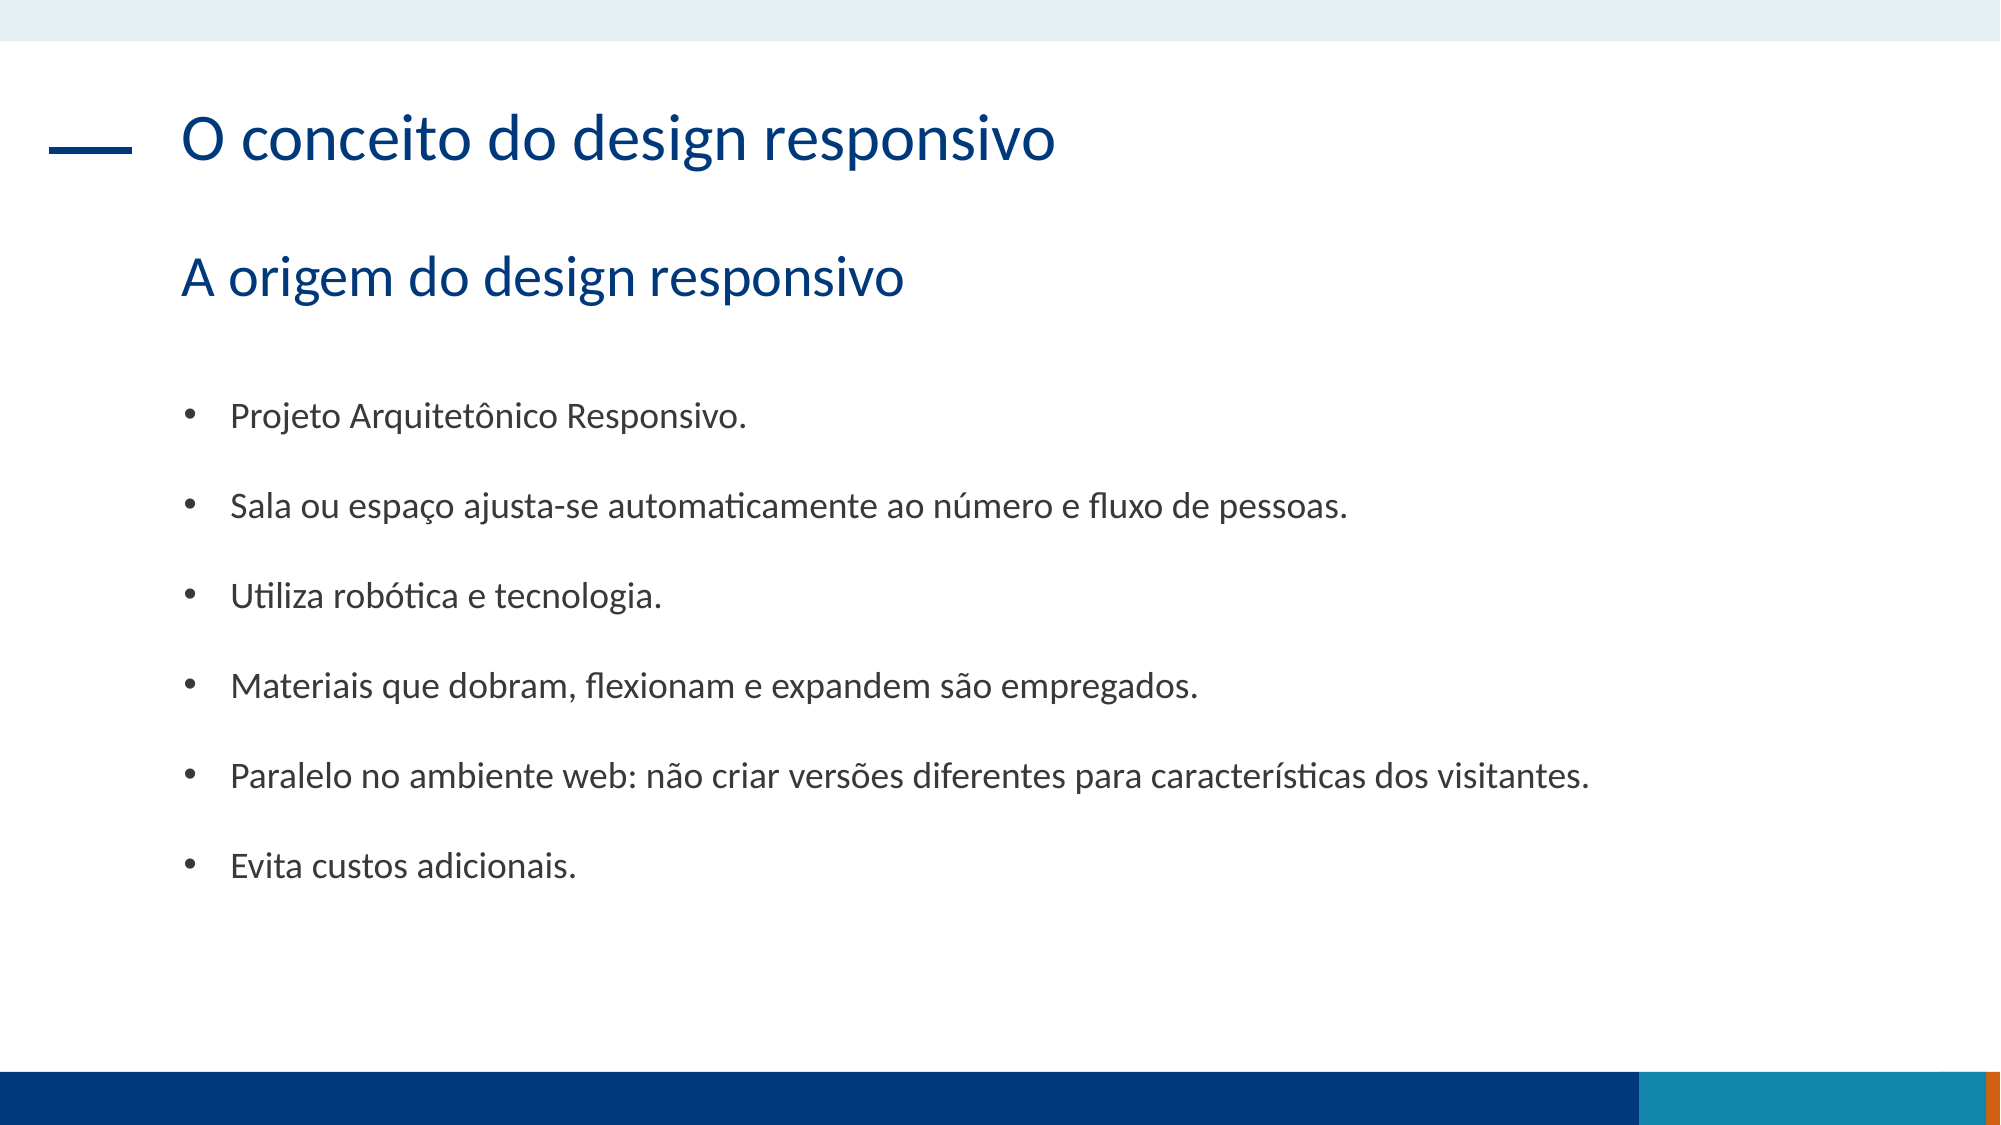

O conceito do design responsivo
A origem do design responsivo
Projeto Arquitetônico Responsivo.

Sala ou espaço ajusta-se automaticamente ao número e fluxo de pessoas.

Utiliza robótica e tecnologia.

Materiais que dobram, flexionam e expandem são empregados.

Paralelo no ambiente web: não criar versões diferentes para características dos visitantes.

Evita custos adicionais.